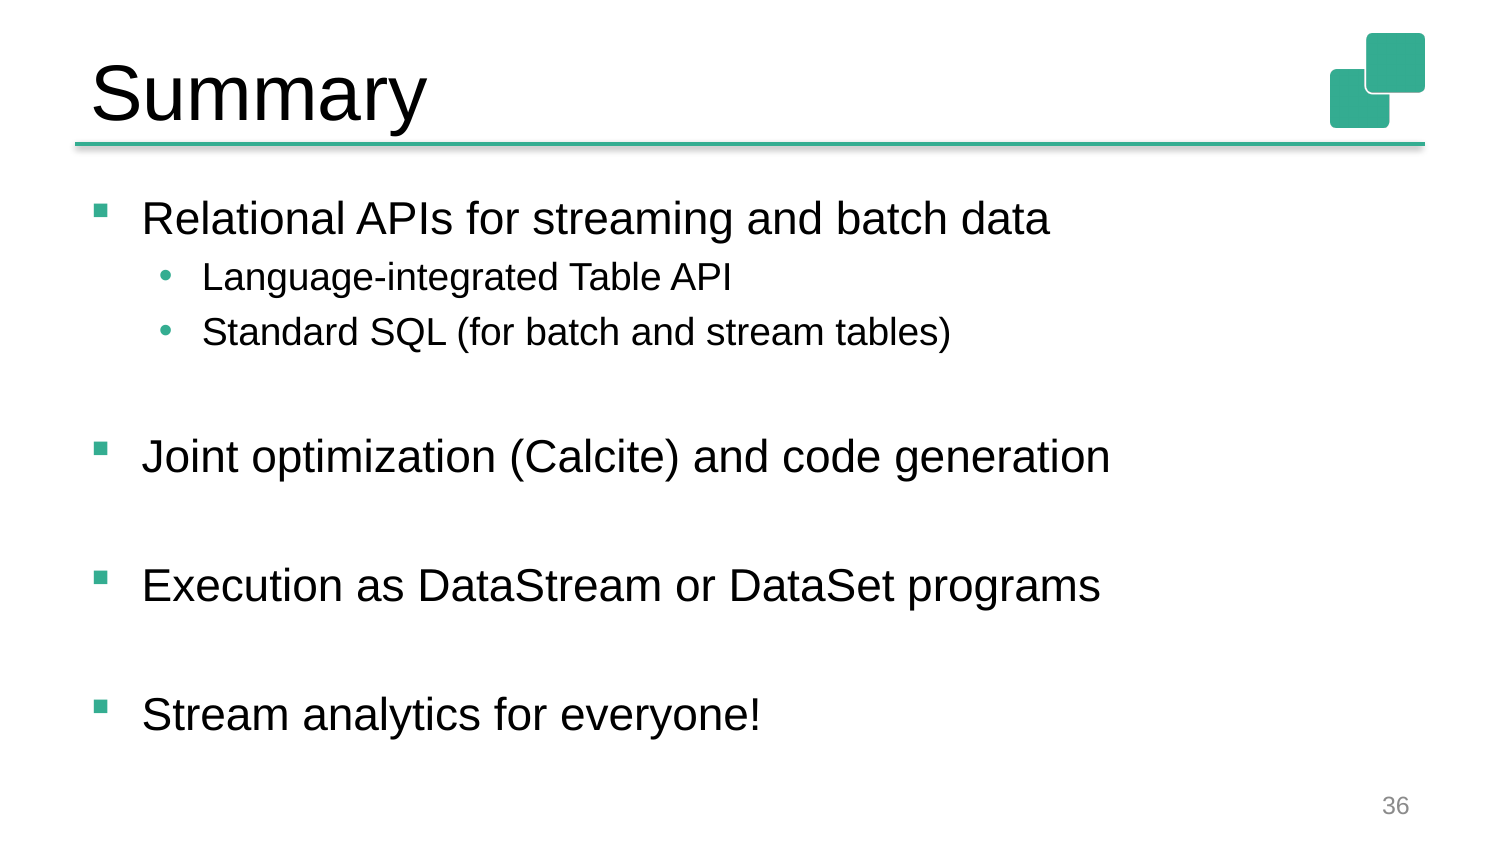

# Summary
Relational APIs for streaming and batch data
Language-integrated Table API
Standard SQL (for batch and stream tables)

Joint optimization (Calcite) and code generation

Execution as DataStream or DataSet programs

Stream analytics for everyone!

36